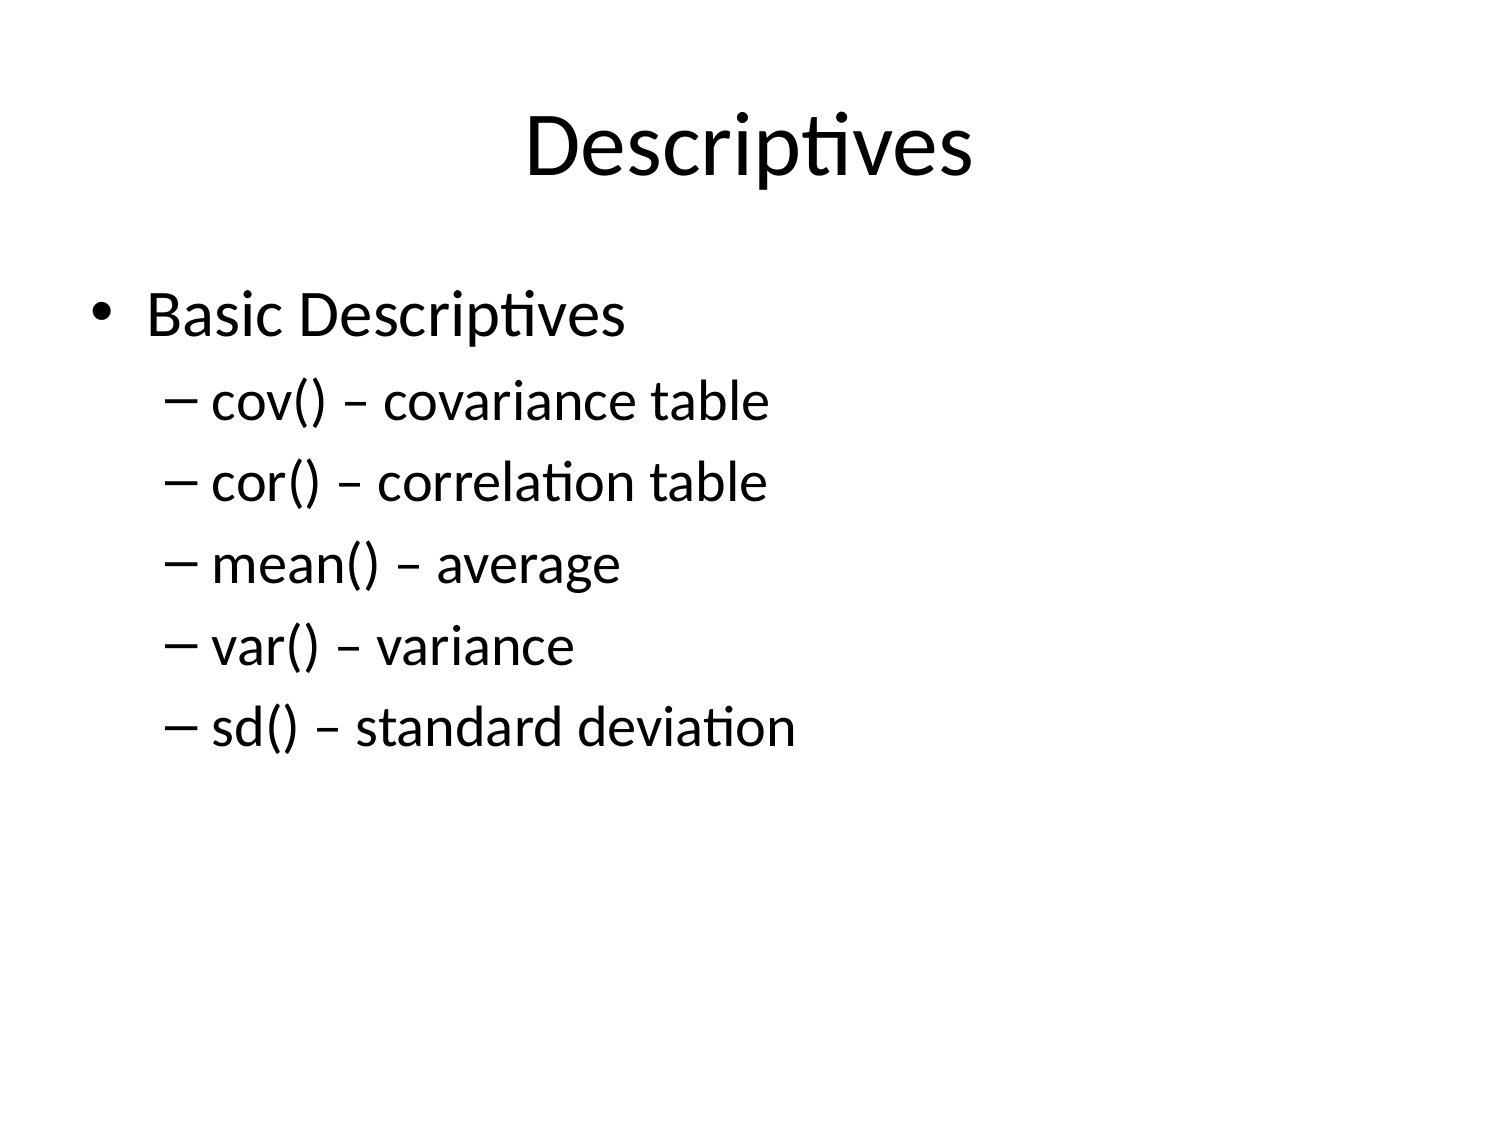

# Descriptives
Basic Descriptives
cov() – covariance table
cor() – correlation table
mean() – average
var() – variance
sd() – standard deviation